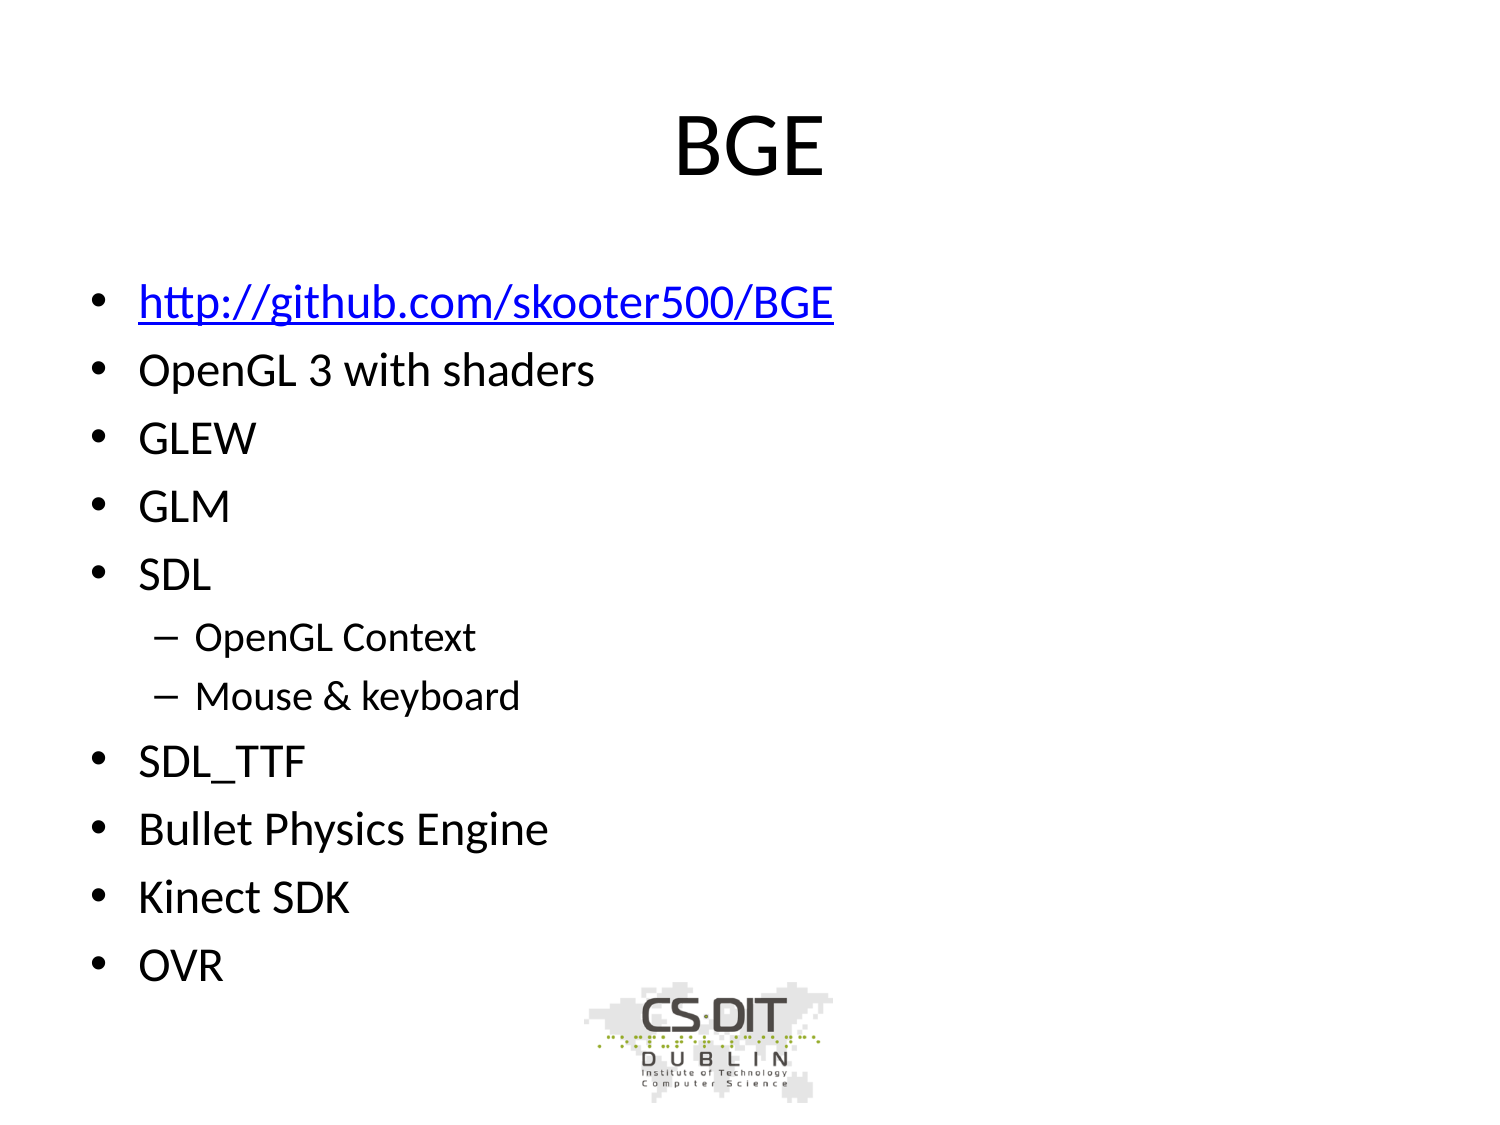

# BGE
http://github.com/skooter500/BGE
OpenGL 3 with shaders
GLEW
GLM
SDL
OpenGL Context
Mouse & keyboard
SDL_TTF
Bullet Physics Engine
Kinect SDK
OVR